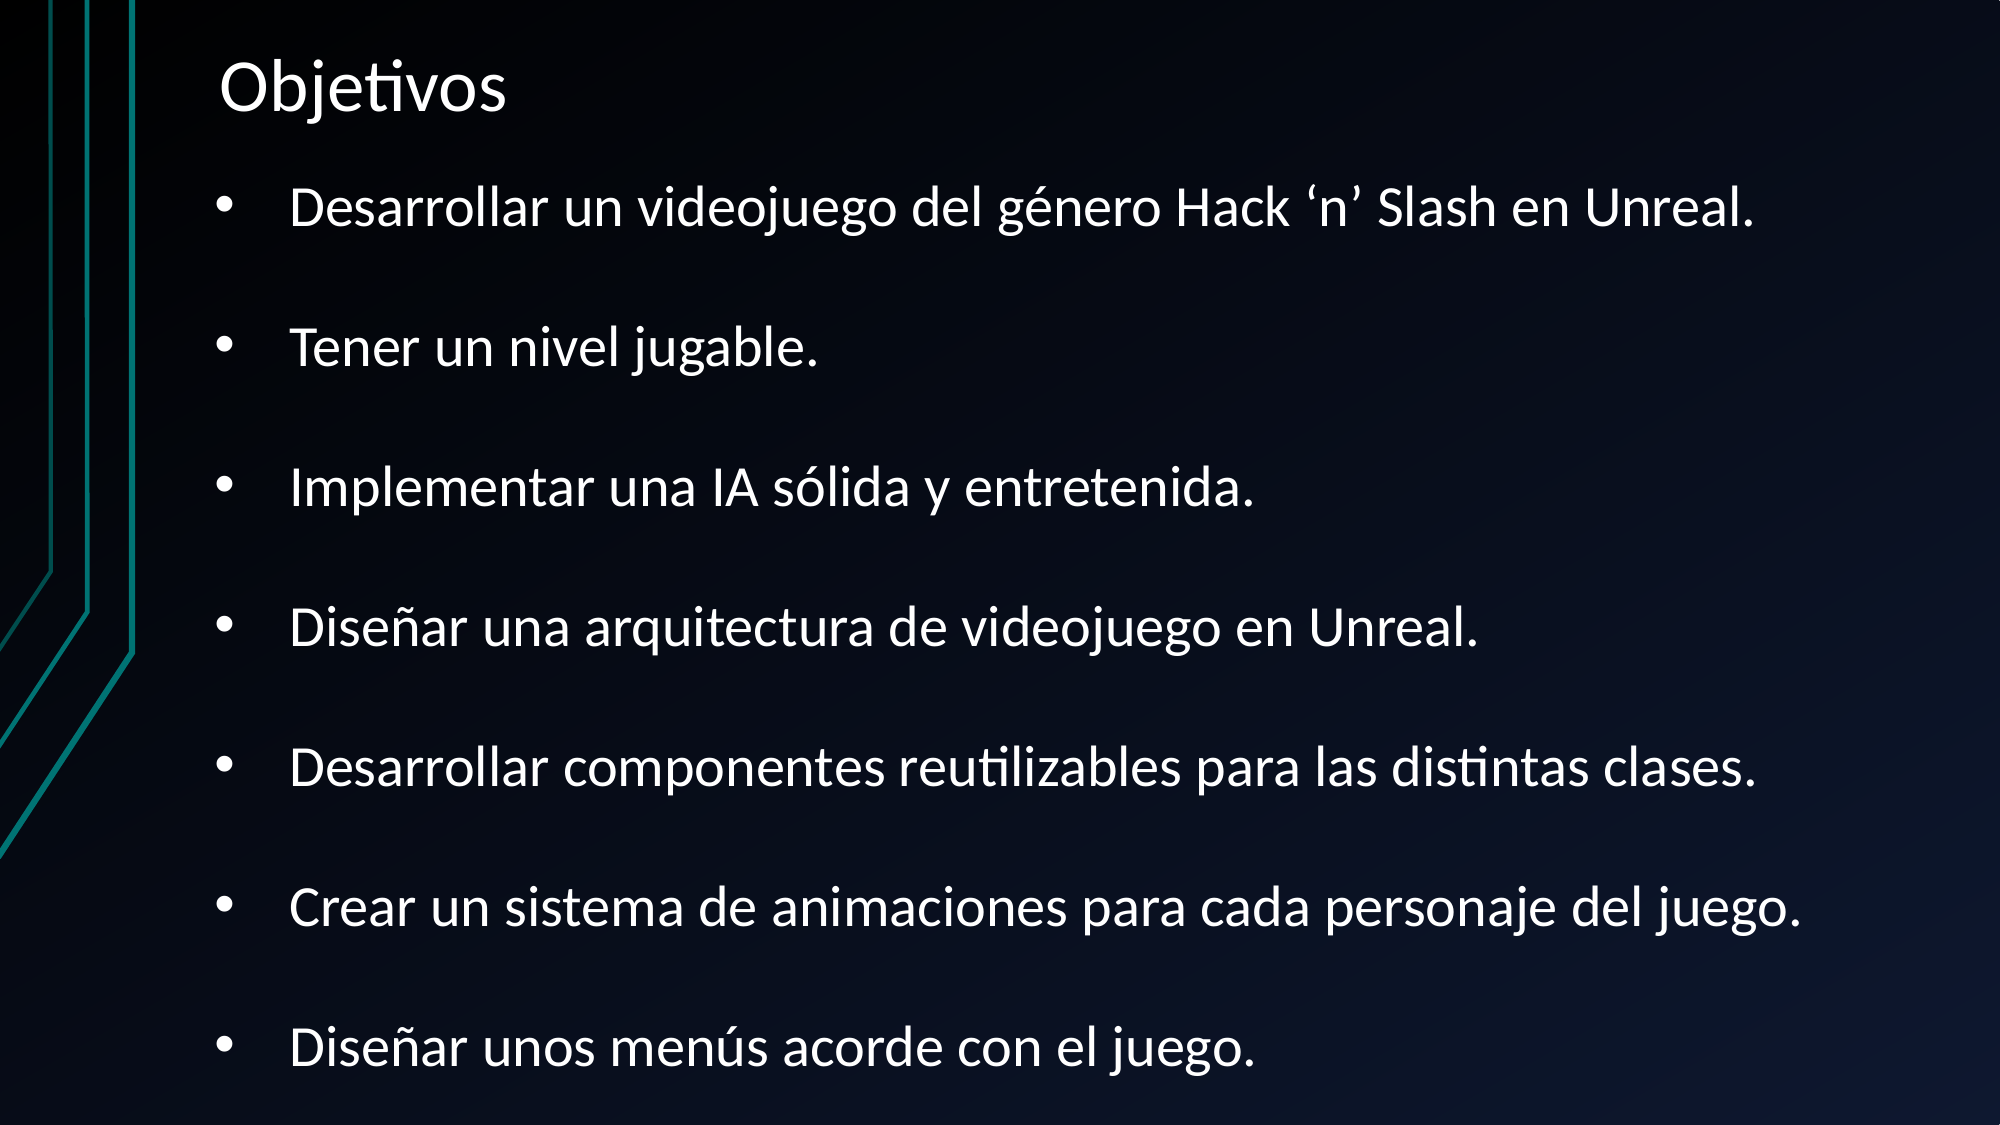

# Objetivos
Desarrollar un videojuego del género Hack ‘n’ Slash en Unreal.

Tener un nivel jugable.

Implementar una IA sólida y entretenida.

Diseñar una arquitectura de videojuego en Unreal.

Desarrollar componentes reutilizables para las distintas clases.

Crear un sistema de animaciones para cada personaje del juego.

Diseñar unos menús acorde con el juego.